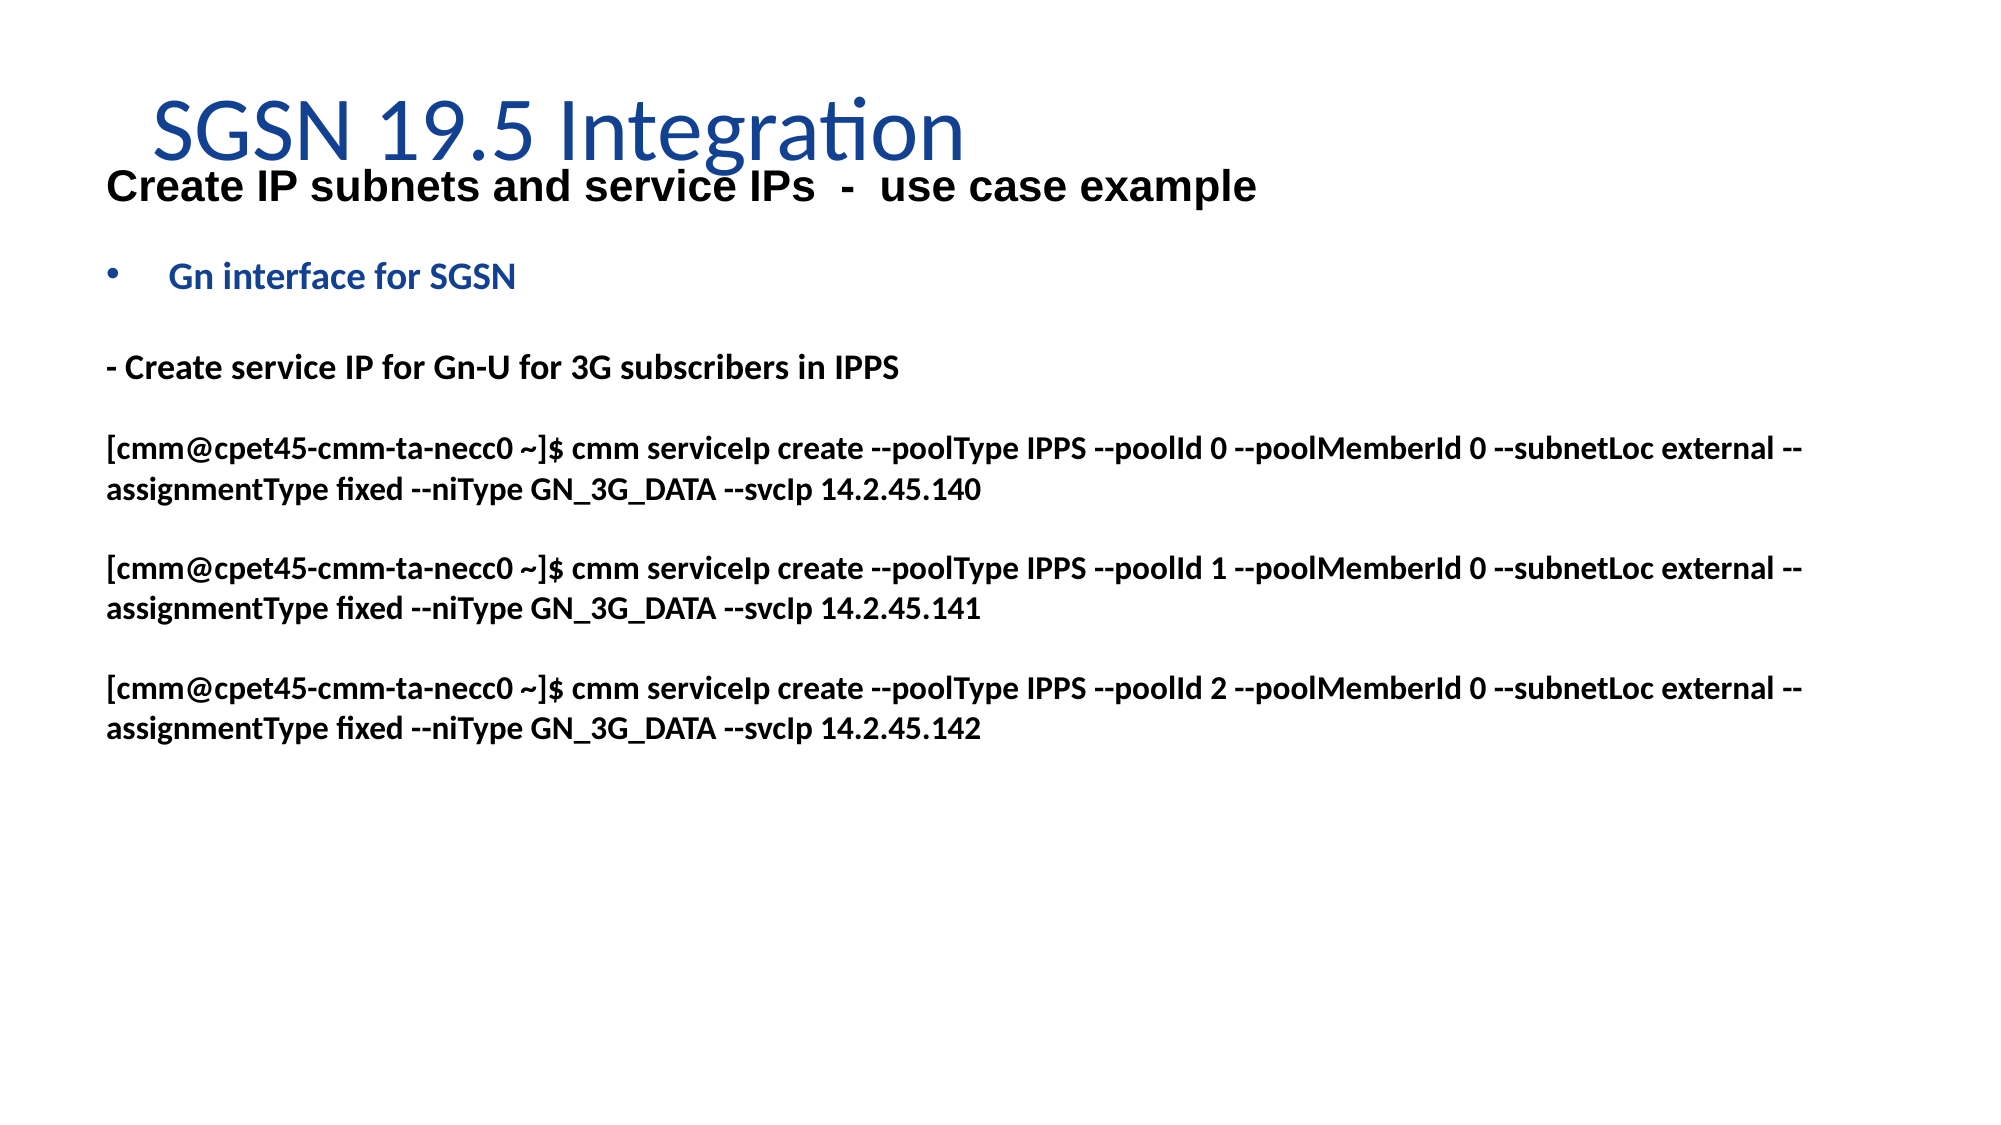

# SGSN 19.5 Integration

Create IP subnets and service IPs  -  use case example

Gn interface for SGSN

- Create service IP for Gn-U for 3G subscribers in IPPS

[cmm@cpet45-cmm-ta-necc0 ~]$ cmm serviceIp create --poolType IPPS --poolId 0 --poolMemberId 0 --subnetLoc external --assignmentType fixed --niType GN_3G_DATA --svcIp 14.2.45.140

[cmm@cpet45-cmm-ta-necc0 ~]$ cmm serviceIp create --poolType IPPS --poolId 1 --poolMemberId 0 --subnetLoc external --assignmentType fixed --niType GN_3G_DATA --svcIp 14.2.45.141

[cmm@cpet45-cmm-ta-necc0 ~]$ cmm serviceIp create --poolType IPPS --poolId 2 --poolMemberId 0 --subnetLoc external --assignmentType fixed --niType GN_3G_DATA --svcIp 14.2.45.142